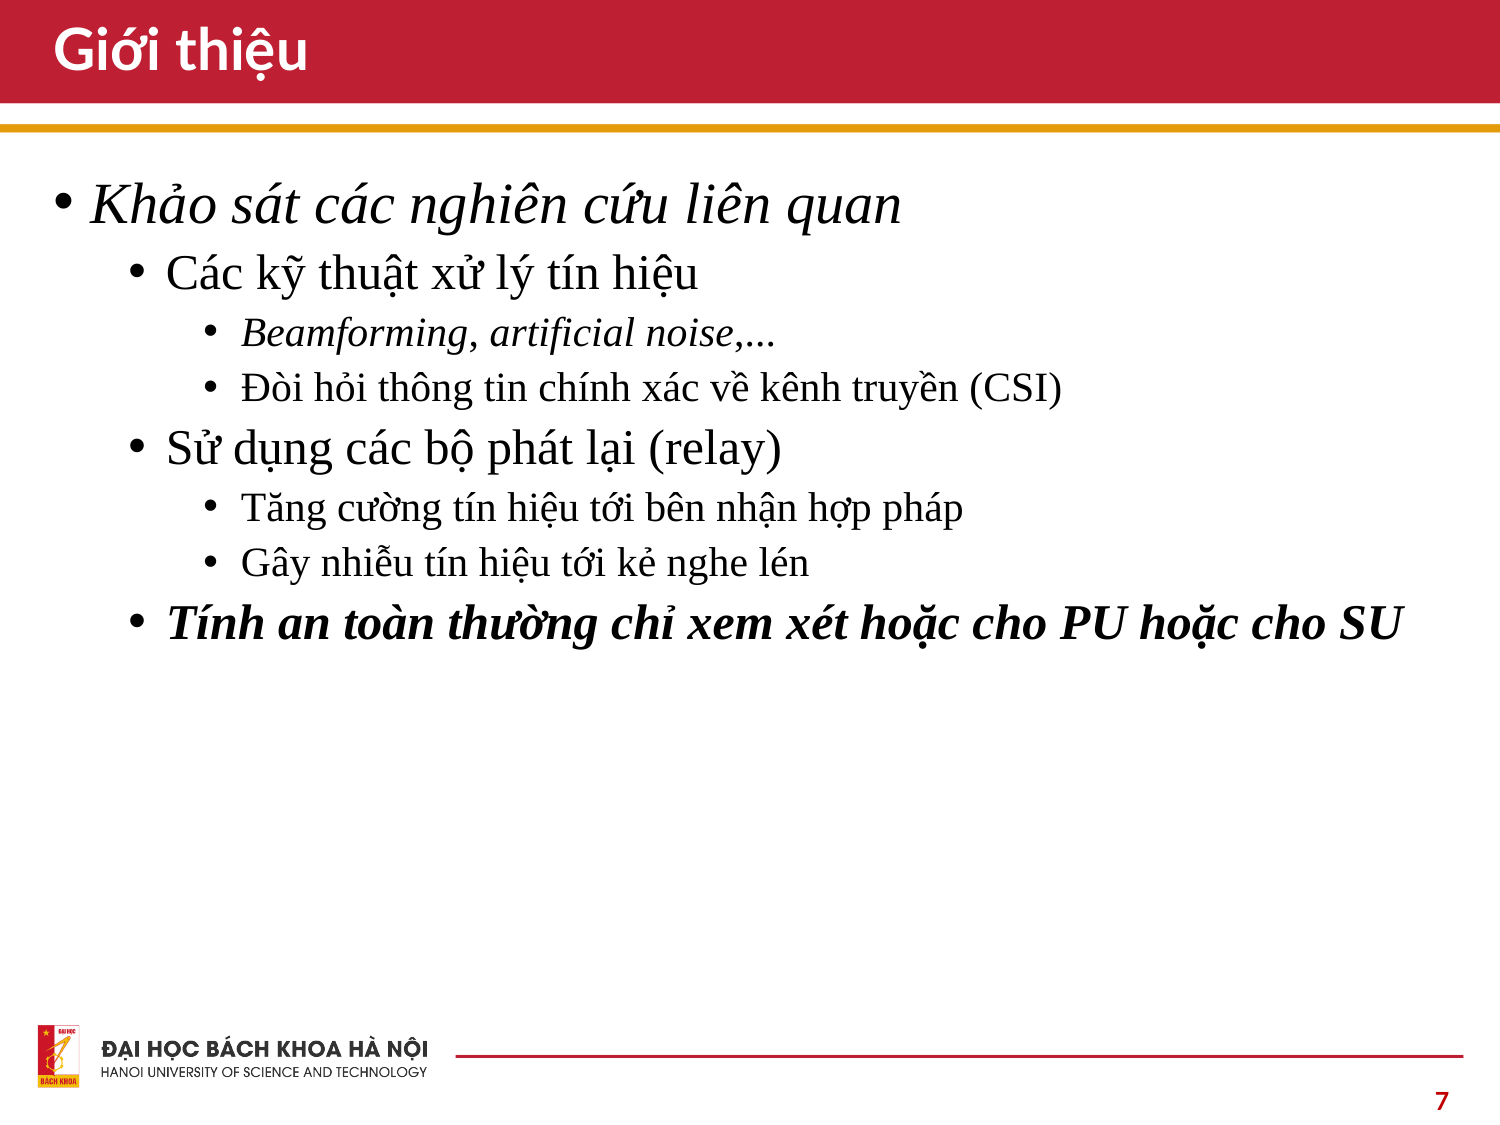

# Giới thiệu
Khảo sát các nghiên cứu liên quan
Các kỹ thuật xử lý tín hiệu
Beamforming, artificial noise,...
Đòi hỏi thông tin chính xác về kênh truyền (CSI)
Sử dụng các bộ phát lại (relay)
Tăng cường tín hiệu tới bên nhận hợp pháp
Gây nhiễu tín hiệu tới kẻ nghe lén
Tính an toàn thường chỉ xem xét hoặc cho PU hoặc cho SU
7